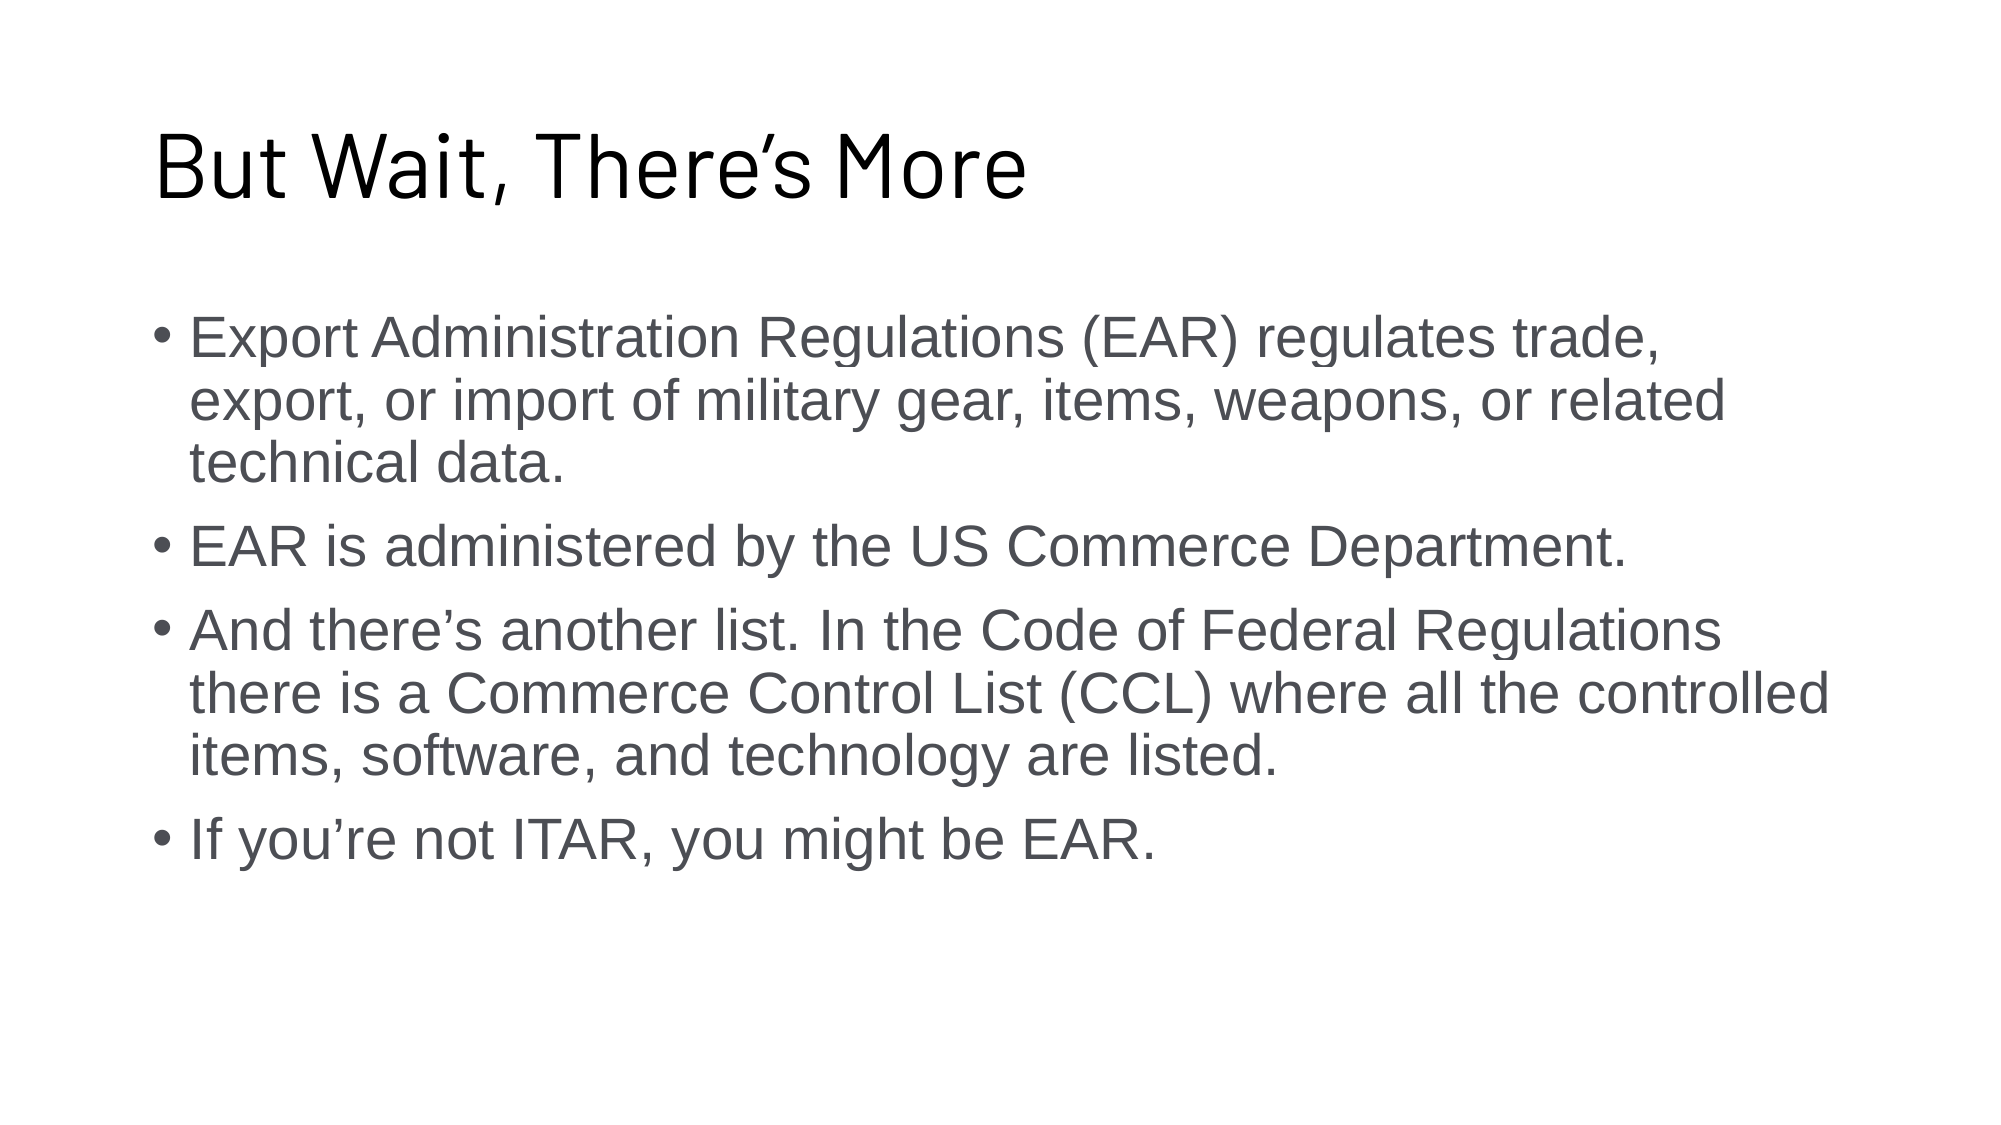

# But Wait, There’s More
Export Administration Regulations (EAR) regulates trade, export, or import of military gear, items, weapons, or related technical data.
EAR is administered by the US Commerce Department.
And there’s another list. In the Code of Federal Regulations there is a Commerce Control List (CCL) where all the controlled items, software, and technology are listed.
If you’re not ITAR, you might be EAR.